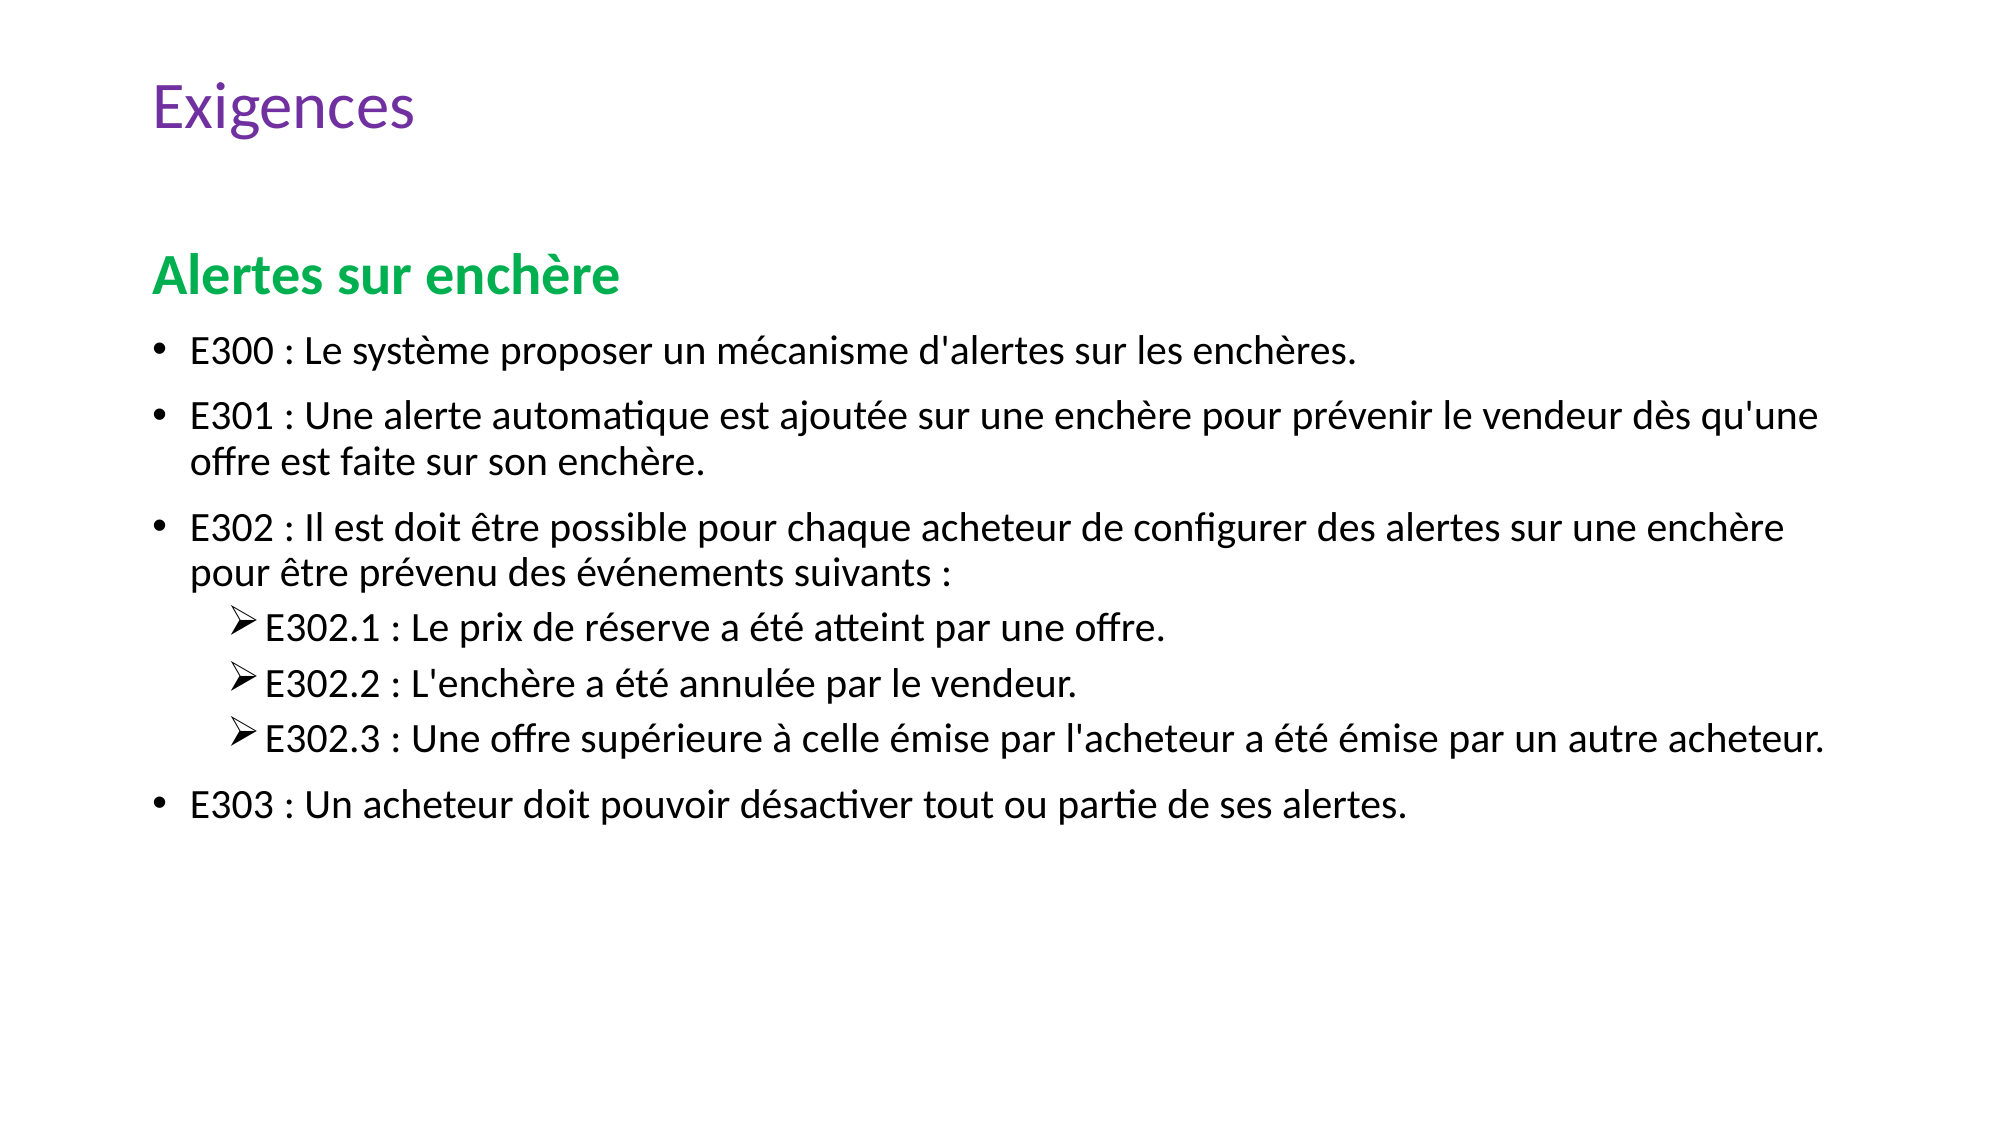

# Exigences
Alertes sur enchère
E300 : Le système proposer un mécanisme d'alertes sur les enchères.
E301 : Une alerte automatique est ajoutée sur une enchère pour prévenir le vendeur dès qu'une offre est faite sur son enchère.
E302 : Il est doit être possible pour chaque acheteur de configurer des alertes sur une enchère pour être prévenu des événements suivants :
E302.1 : Le prix de réserve a été atteint par une offre.
E302.2 : L'enchère a été annulée par le vendeur.
E302.3 : Une offre supérieure à celle émise par l'acheteur a été émise par un autre acheteur.
E303 : Un acheteur doit pouvoir désactiver tout ou partie de ses alertes.